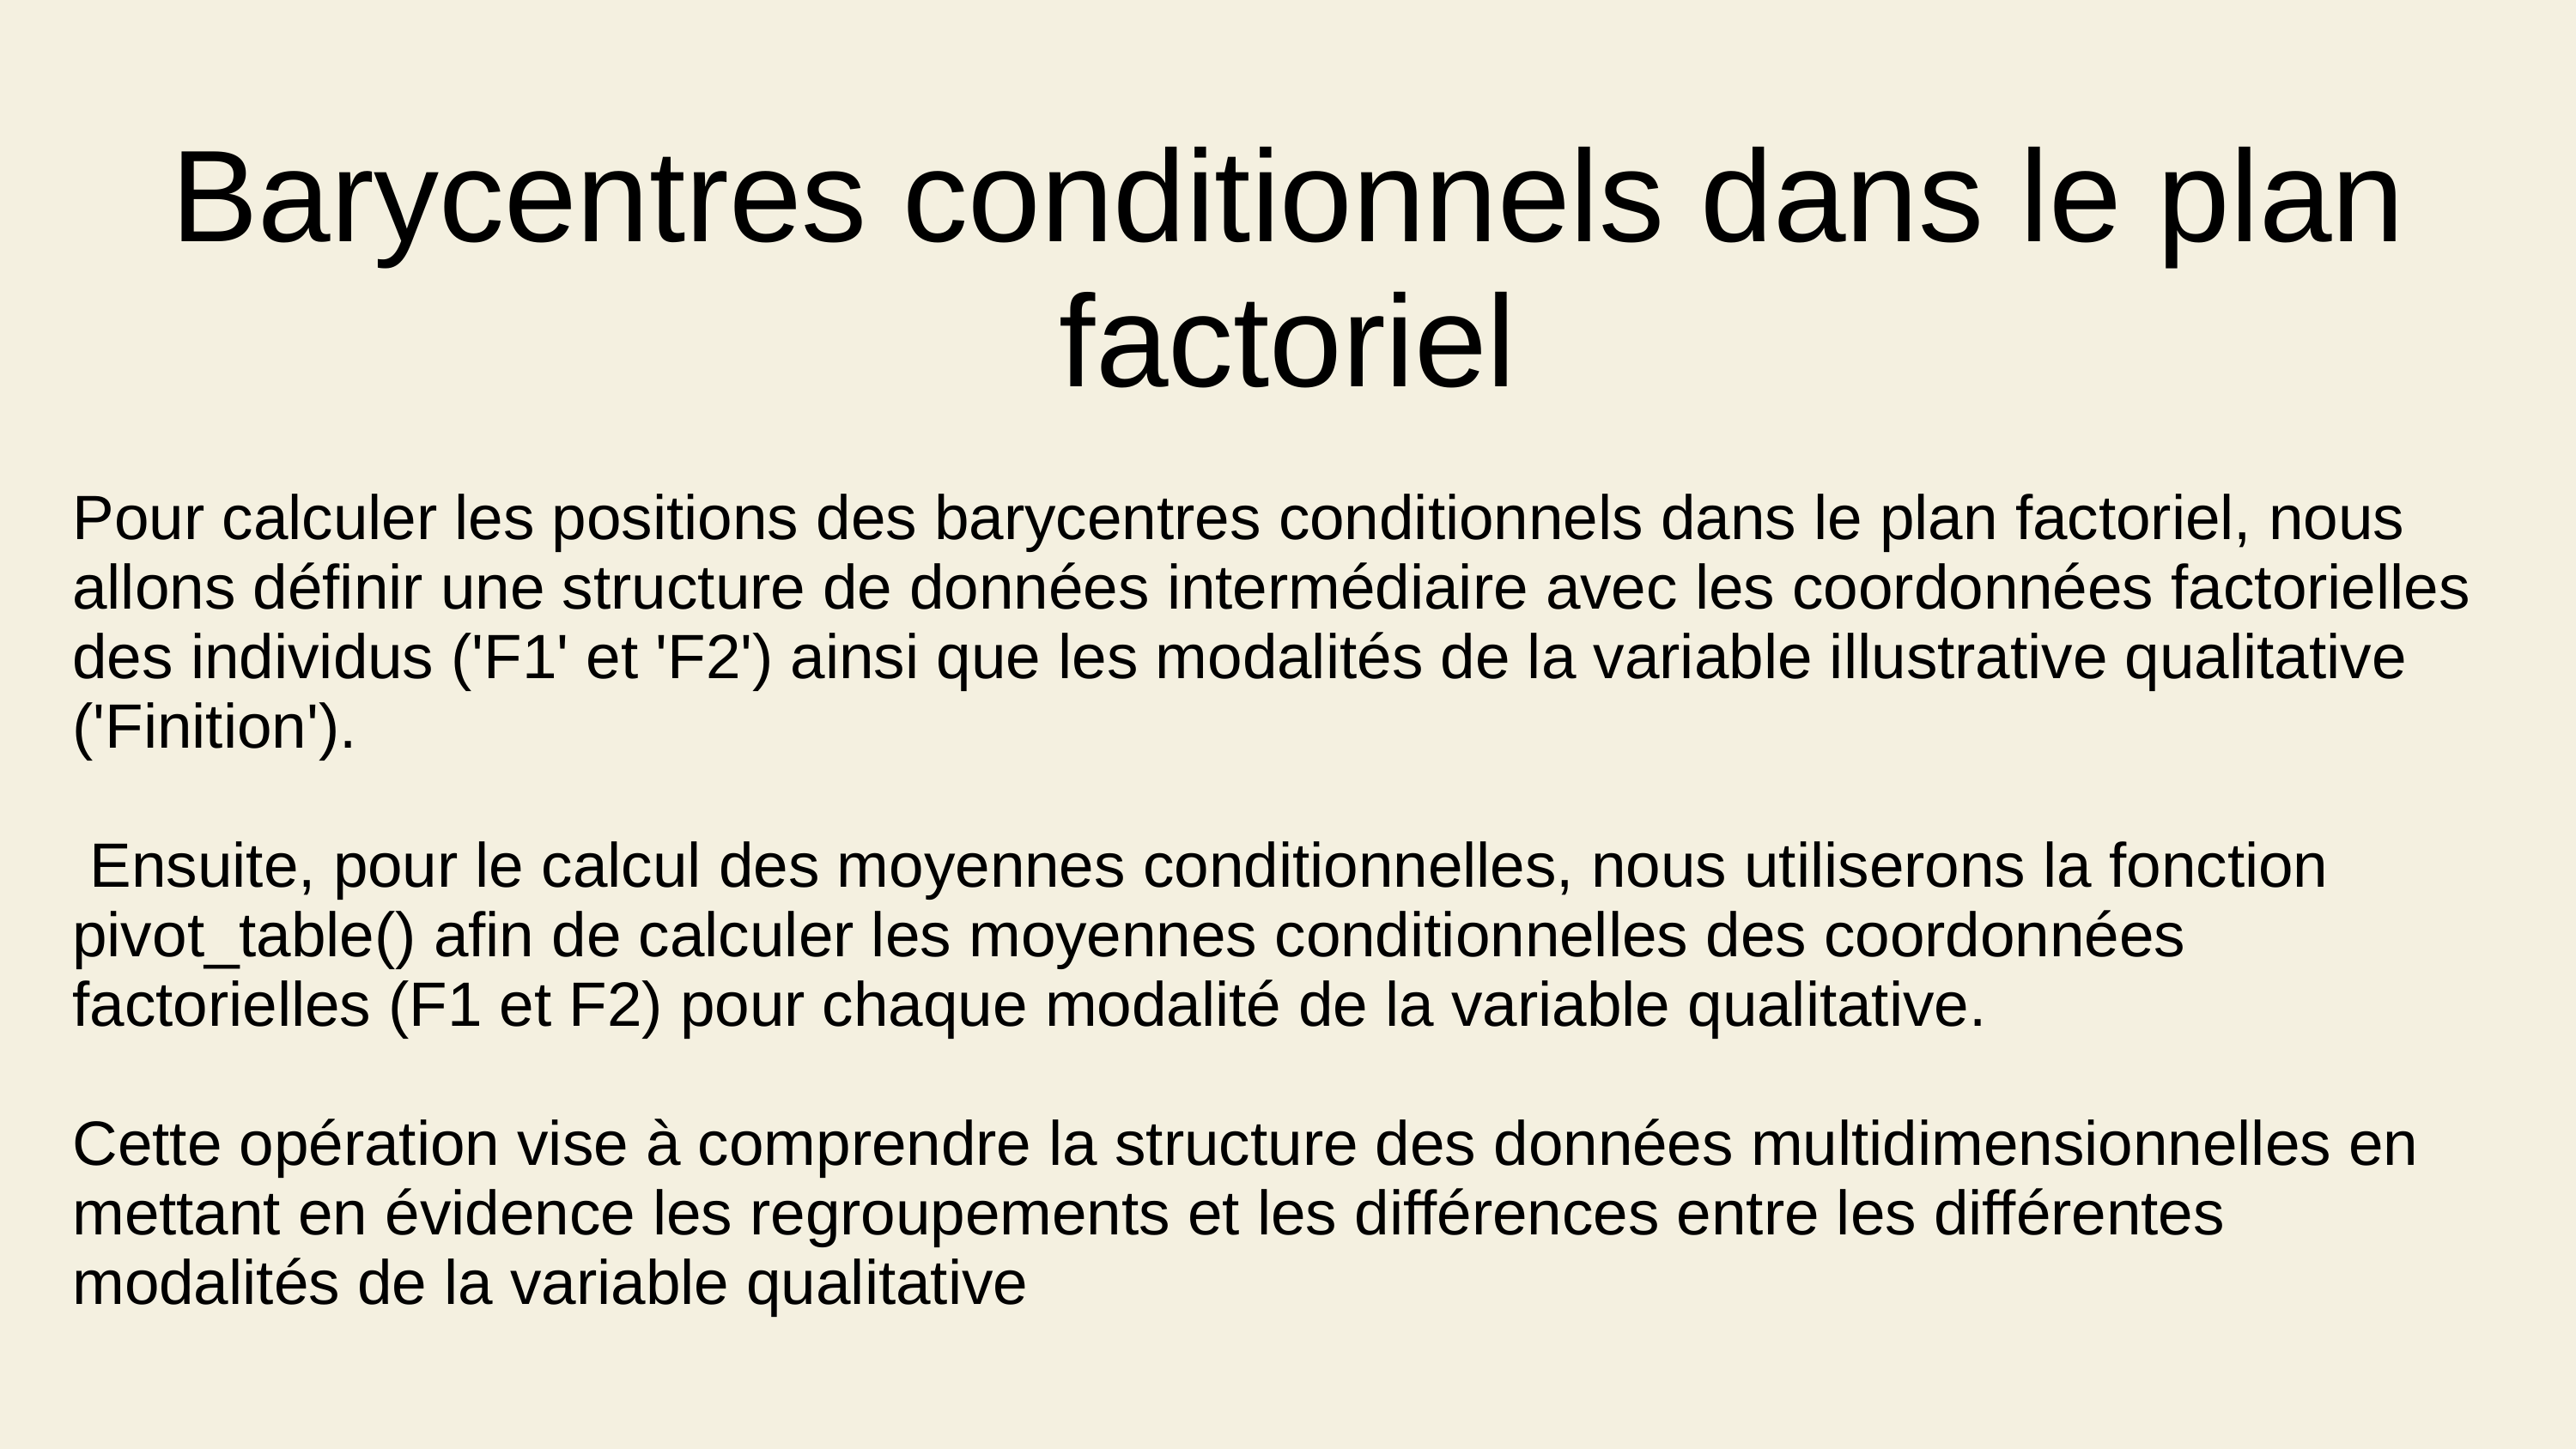

Barycentres conditionnels dans le plan factoriel
Pour calculer les positions des barycentres conditionnels dans le plan factoriel, nous allons définir une structure de données intermédiaire avec les coordonnées factorielles des individus ('F1' et 'F2') ainsi que les modalités de la variable illustrative qualitative ('Finition').

 Ensuite, pour le calcul des moyennes conditionnelles, nous utiliserons la fonction pivot_table() afin de calculer les moyennes conditionnelles des coordonnées factorielles (F1 et F2) pour chaque modalité de la variable qualitative.

Cette opération vise à comprendre la structure des données multidimensionnelles en mettant en évidence les regroupements et les différences entre les différentes modalités de la variable qualitative